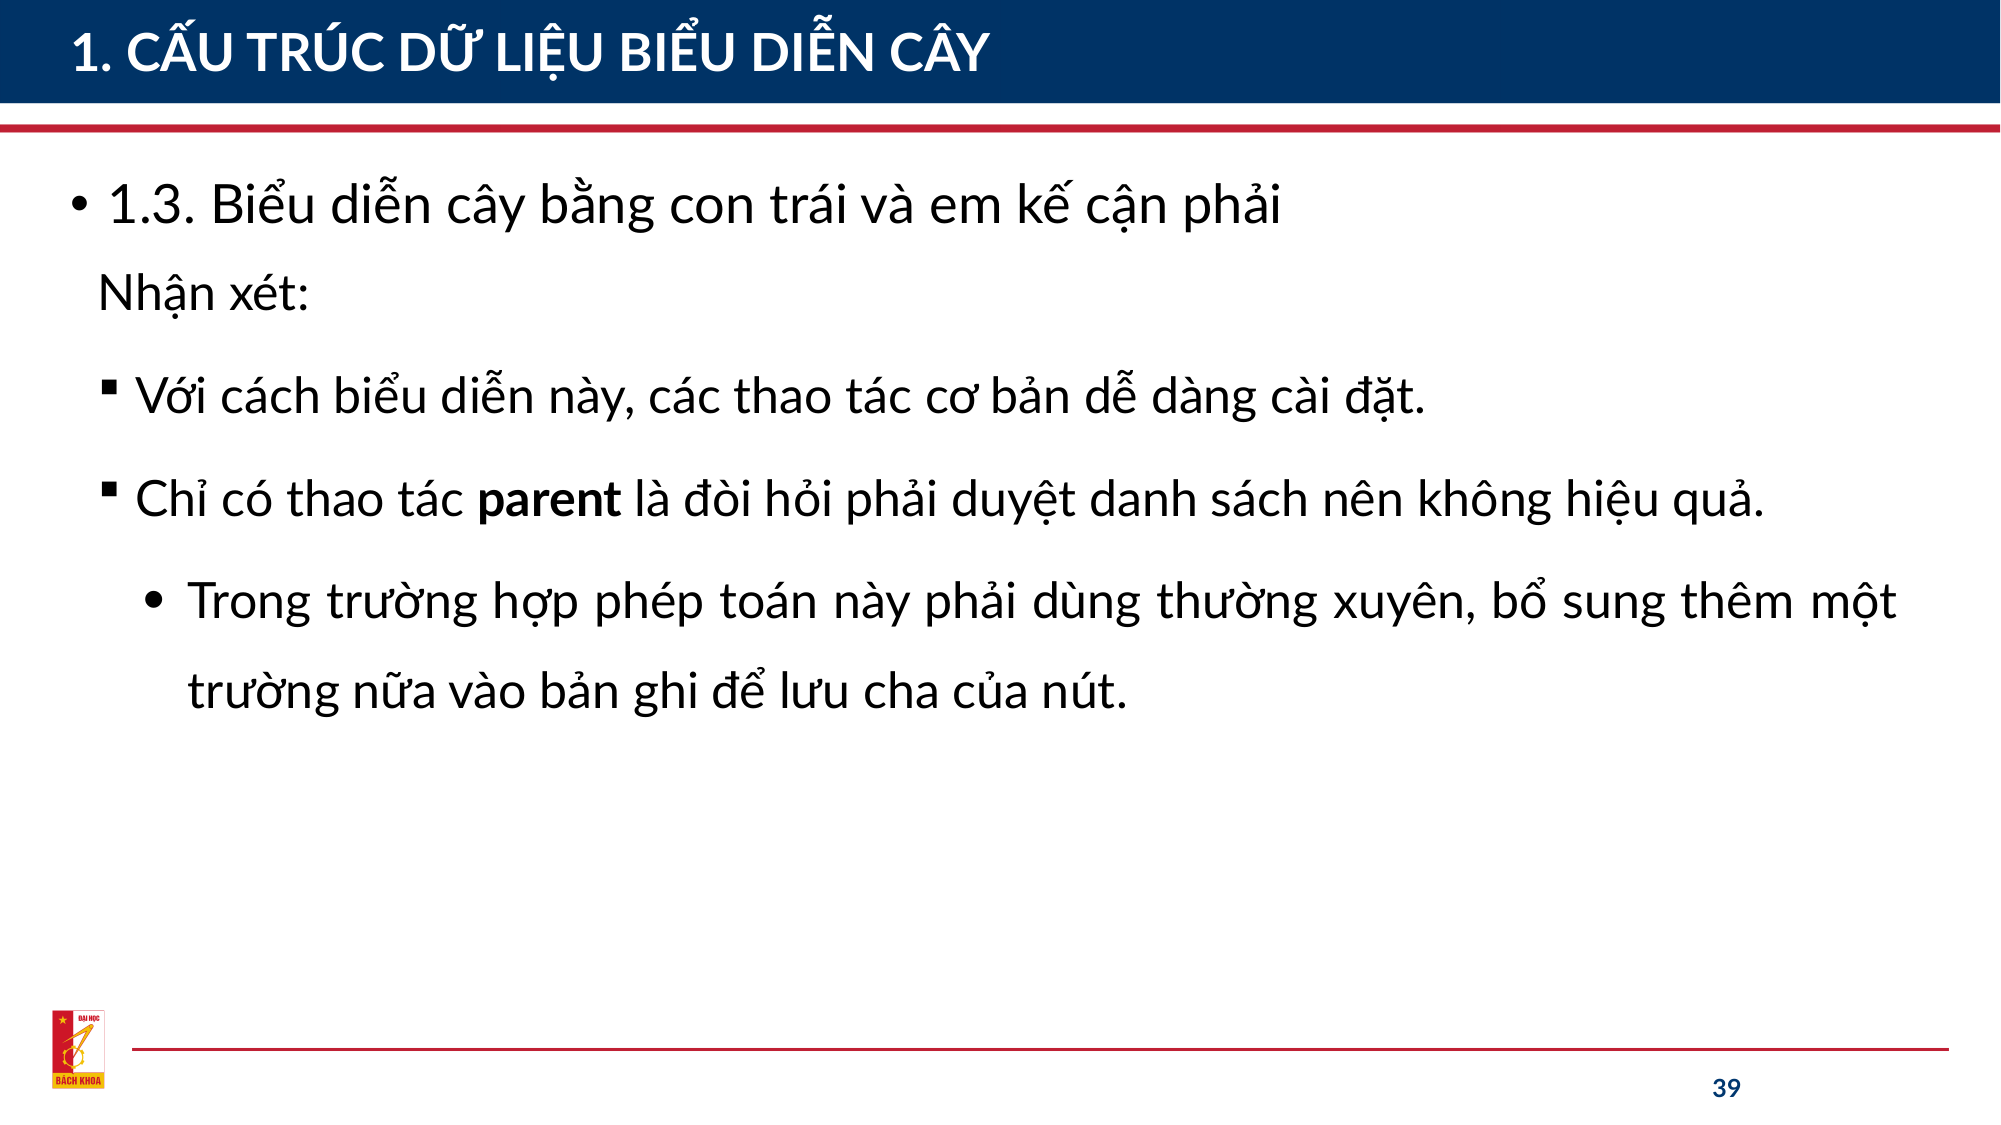

# 1. CẤU TRÚC DỮ LIỆU BIỂU DIỄN CÂY
1.3. Biểu diễn cây bằng con trái và em kế cận phải
Nhận xét:
Với cách biểu diễn này, các thao tác cơ bản dễ dàng cài đặt.
Chỉ có thao tác parent là đòi hỏi phải duyệt danh sách nên không hiệu quả.
Trong trường hợp phép toán này phải dùng thường xuyên, bổ sung thêm một trường nữa vào bản ghi để lưu cha của nút.
39